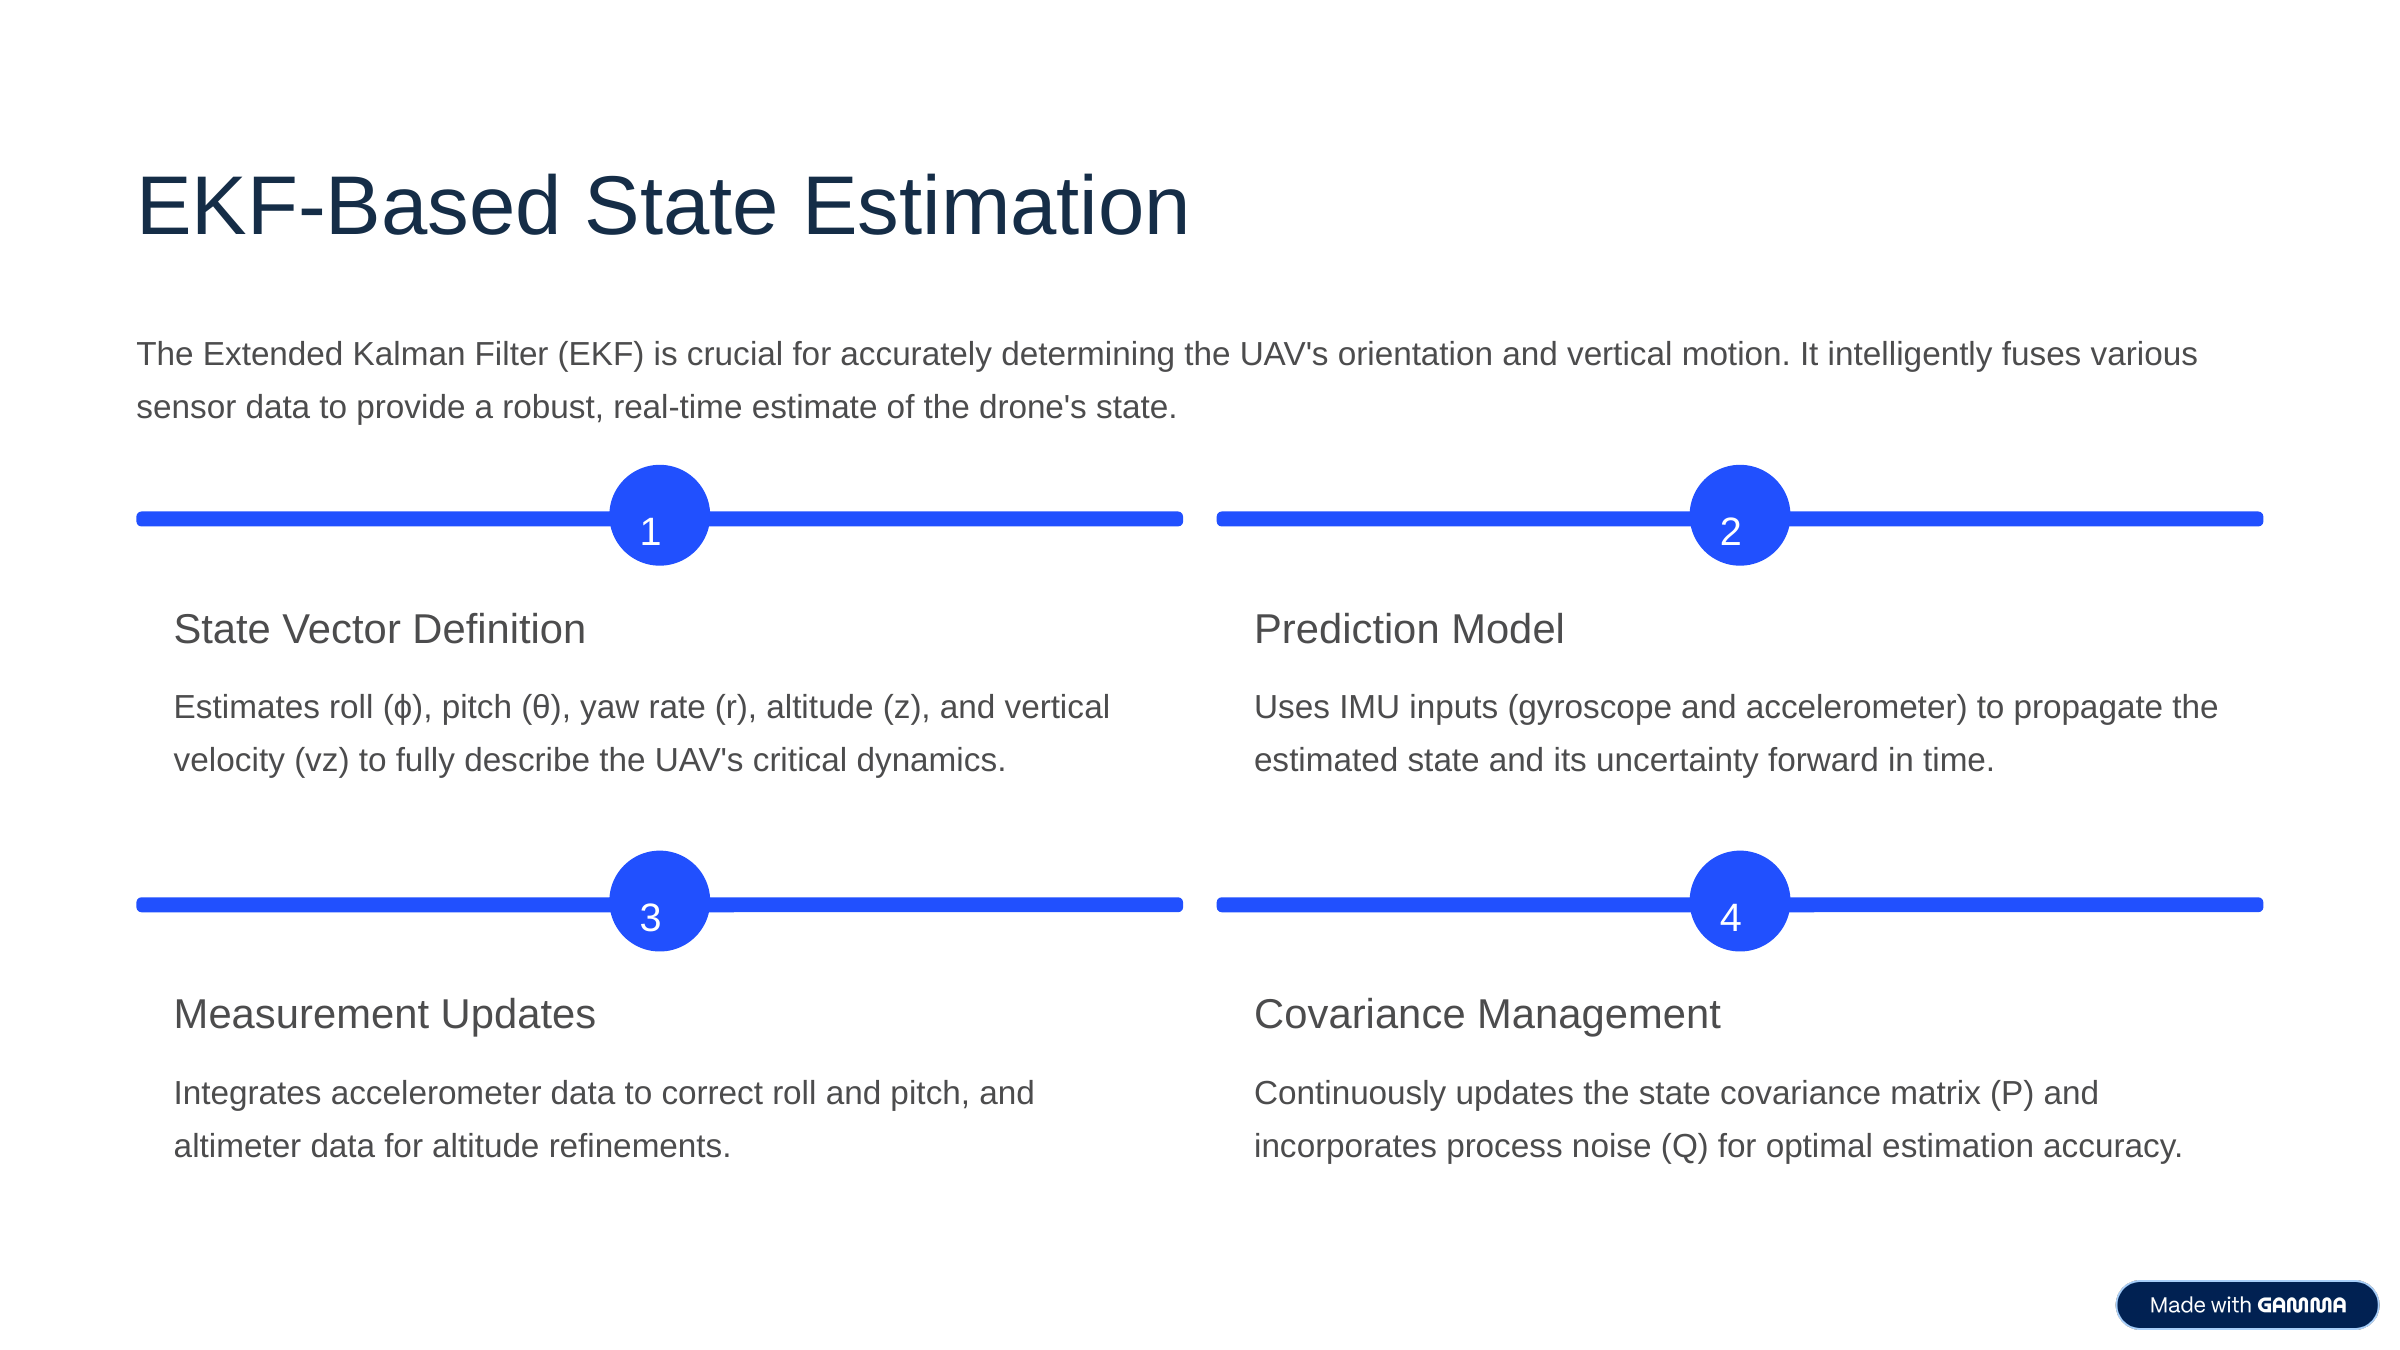

EKF-Based State Estimation
The Extended Kalman Filter (EKF) is crucial for accurately determining the UAV's orientation and vertical motion. It intelligently fuses various sensor data to provide a robust, real-time estimate of the drone's state.

1
2

State Vector Definition
Prediction Model
Estimates roll (ϕ), pitch (θ), yaw rate (r), altitude (z), and vertical velocity (vz) to fully describe the UAV's critical dynamics.
Uses IMU inputs (gyroscope and accelerometer) to propagate the estimated state and its uncertainty forward in time.

3
4

Measurement Updates
Covariance Management
Integrates accelerometer data to correct roll and pitch, and altimeter data for altitude refinements.
Continuously updates the state covariance matrix (P) and incorporates process noise (Q) for optimal estimation accuracy.